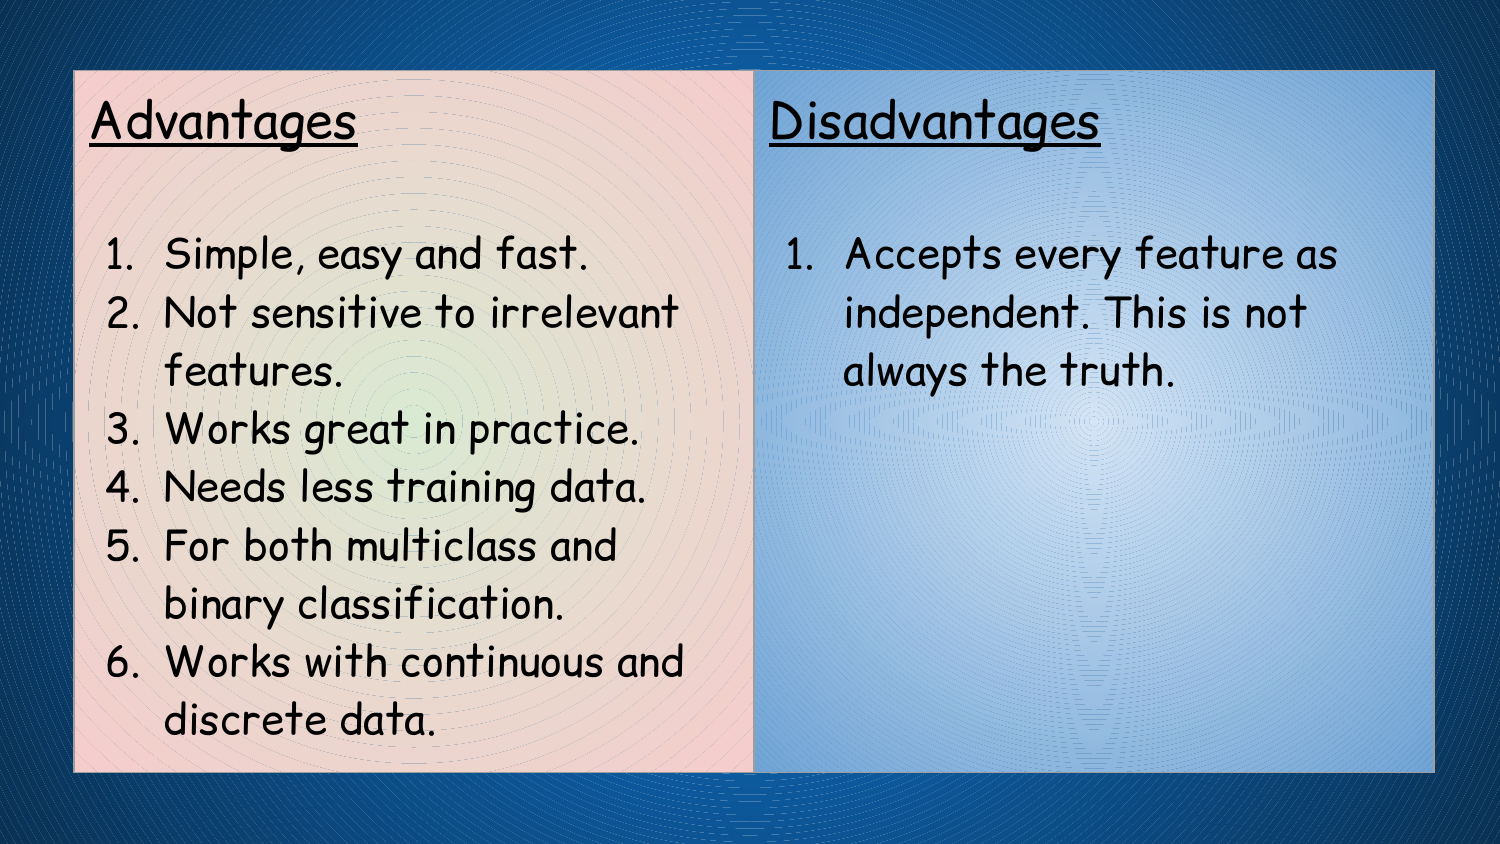

| Advantages Simple, easy and fast. Not sensitive to irrelevant features. Works great in practice. Needs less training data. For both multiclass and binary classification. Works with continuous and discrete data. | Disadvantages Accepts every feature as independent. This is not always the truth. |
| --- | --- |